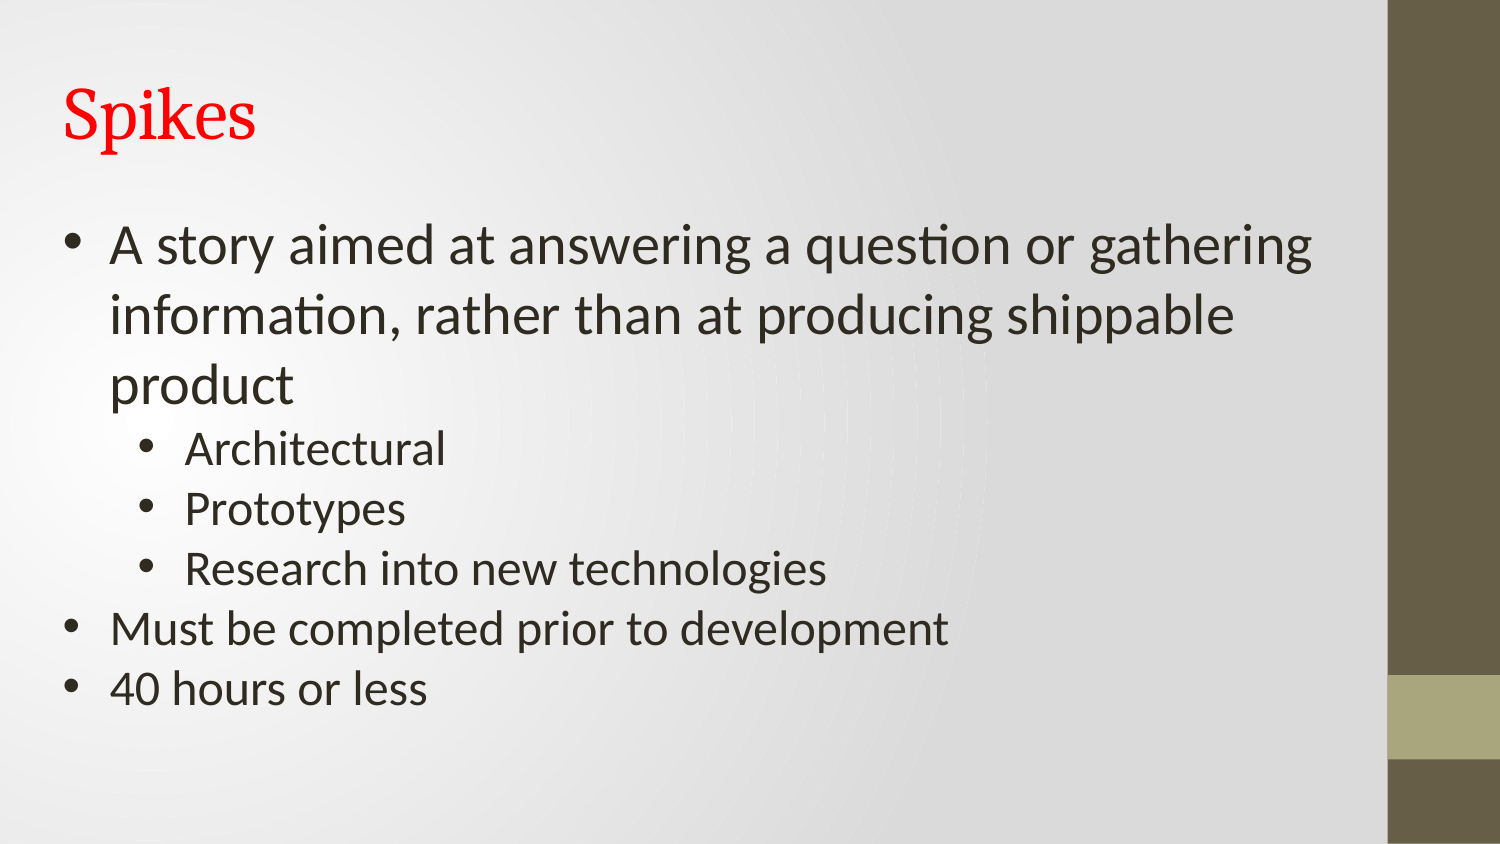

Spikes
A story aimed at answering a question or gathering information, rather than at producing shippable product
Architectural
Prototypes
Research into new technologies
Must be completed prior to development
40 hours or less